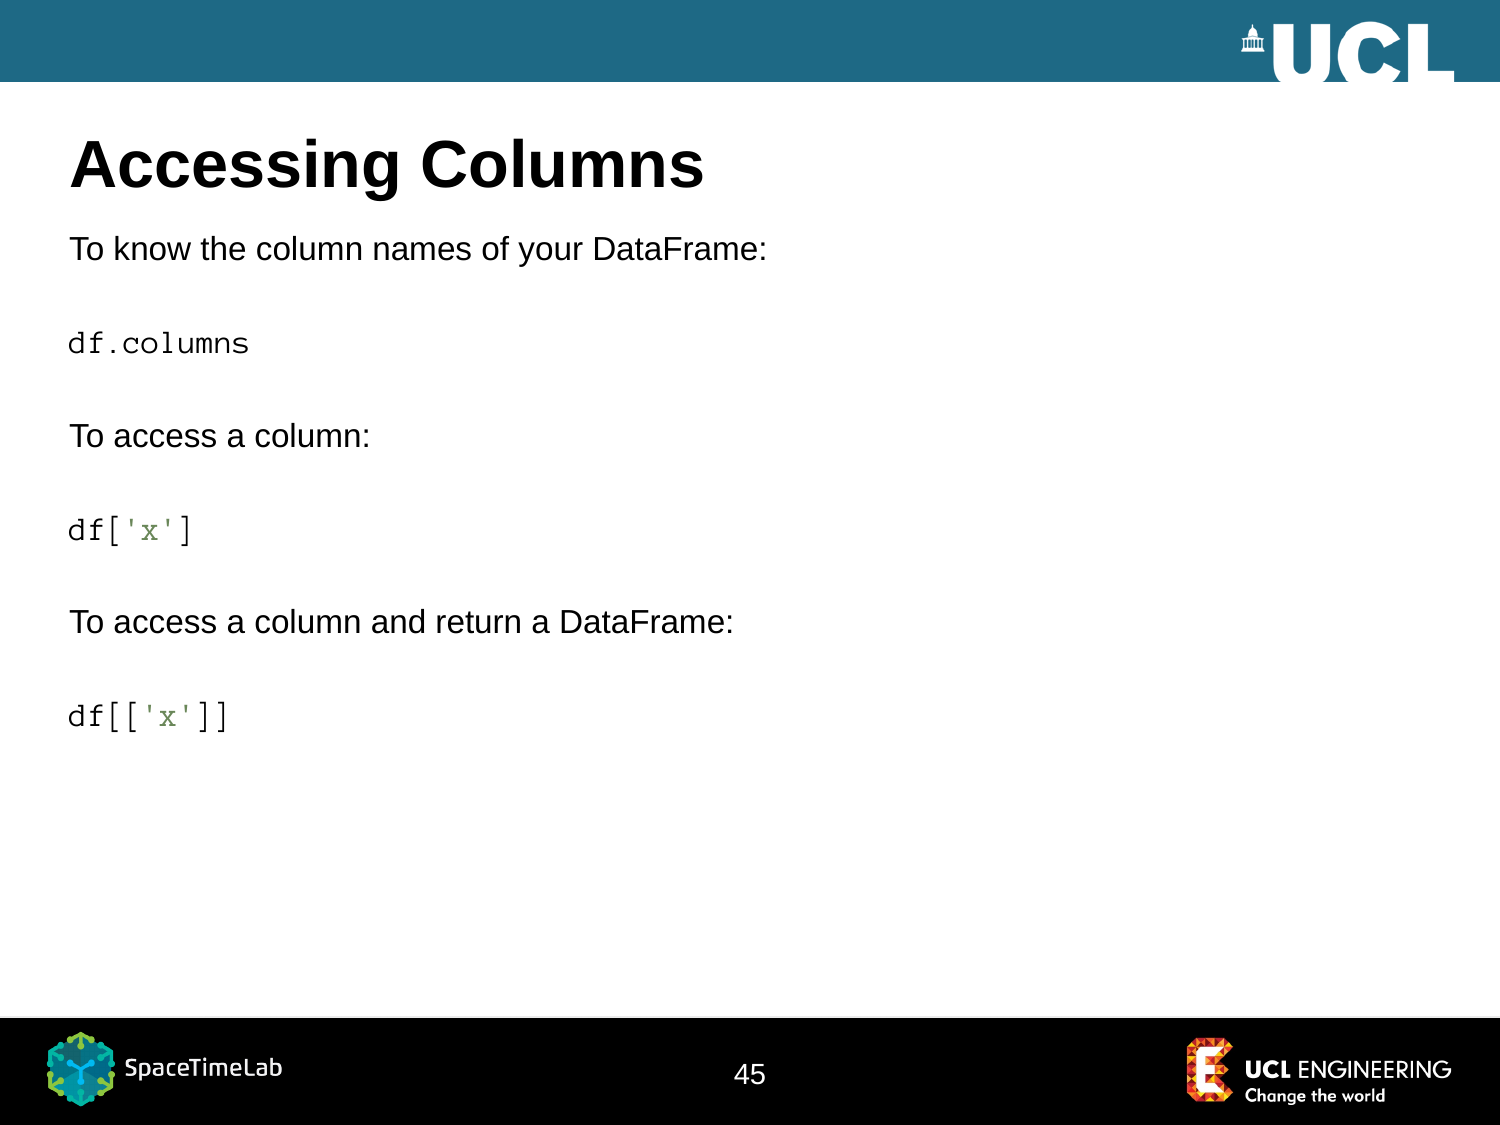

# Accessing Columns
To know the column names of your DataFrame:

df.columns

To access a column:

df['x']

To access a column and return a DataFrame:

df[['x']]
46